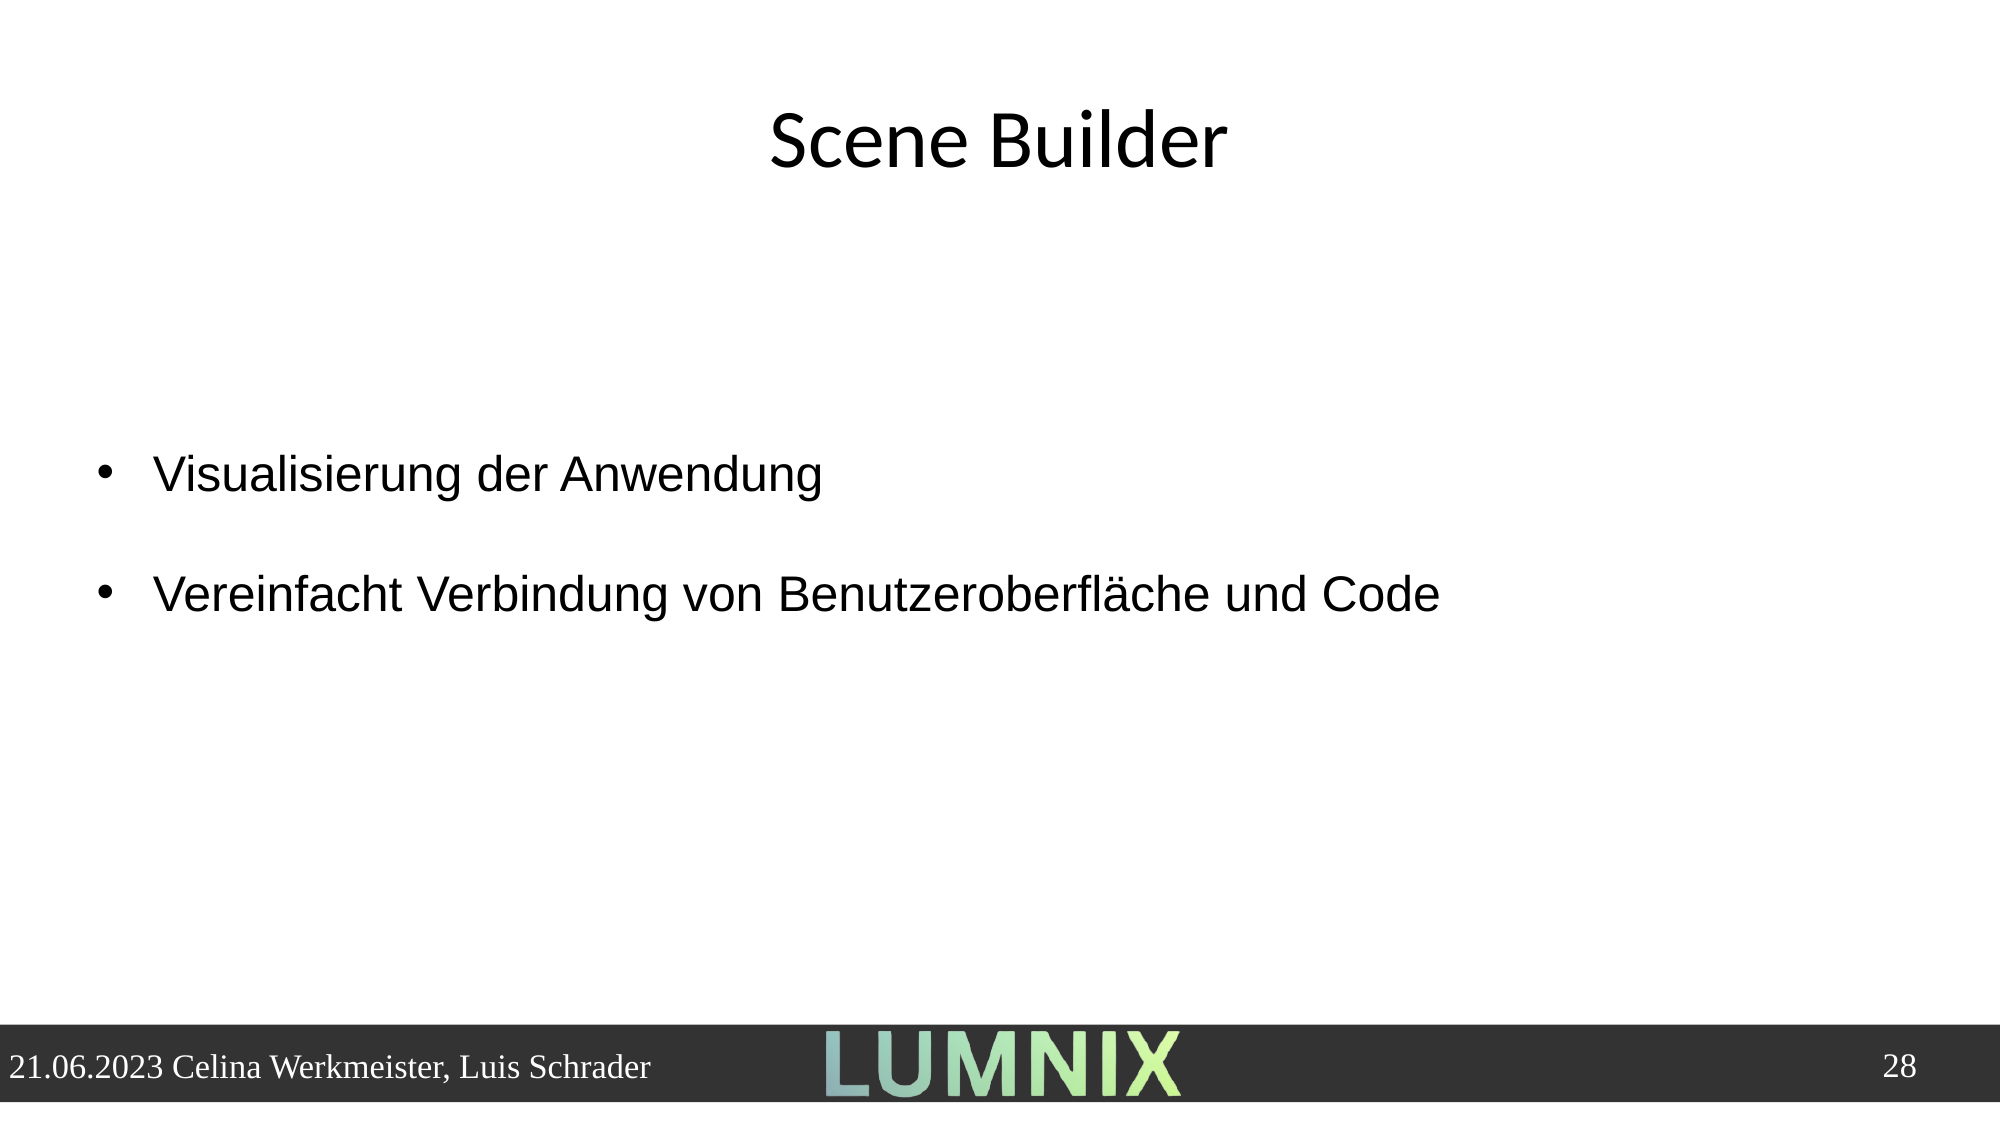

Scene Builder
Visualisierung der Anwendung

Vereinfacht Verbindung von Benutzeroberfläche und Code

28
21.06.2023 Celina Werkmeister, Luis Schrader